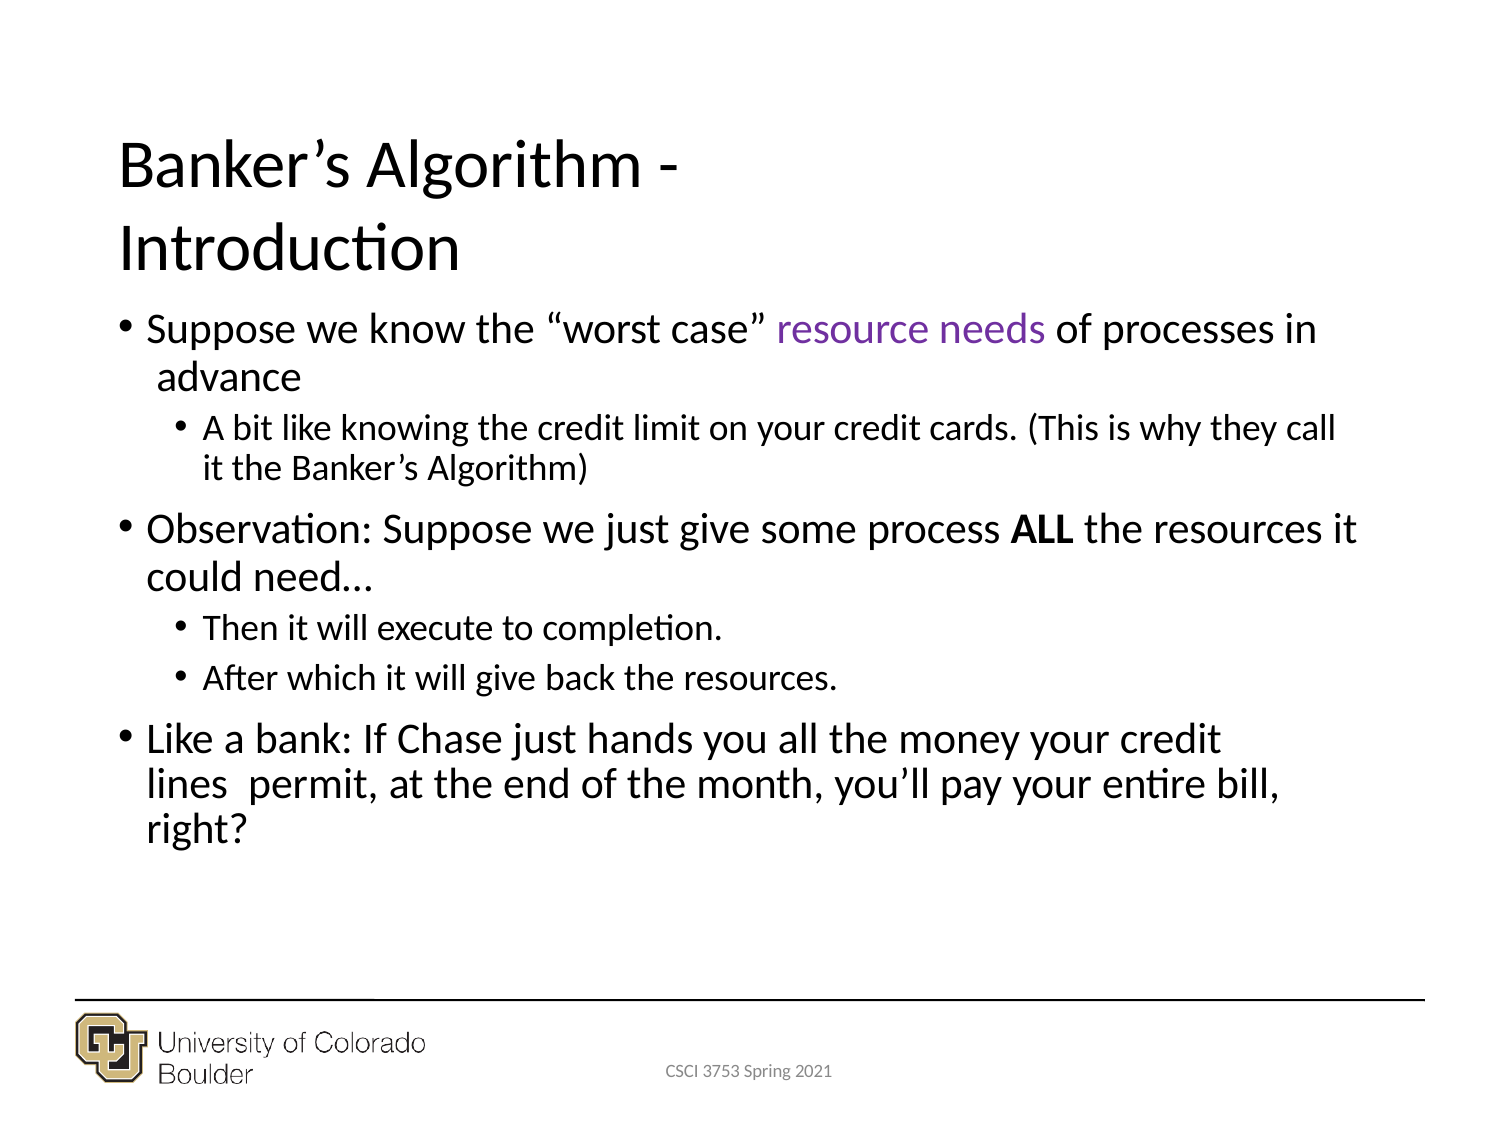

# Banker’s Algorithm - Introduction
Suppose we know the “worst case” resource needs of processes in  advance
A bit like knowing the credit limit on your credit cards. (This is why they call  it the Banker’s Algorithm)
Observation: Suppose we just give some process ALL the resources it  could need…
Then it will execute to completion.
After which it will give back the resources.
Like a bank: If Chase just hands you all the money your credit lines  permit, at the end of the month, you’ll pay your entire bill, right?
CSCI 3753 Spring 2021